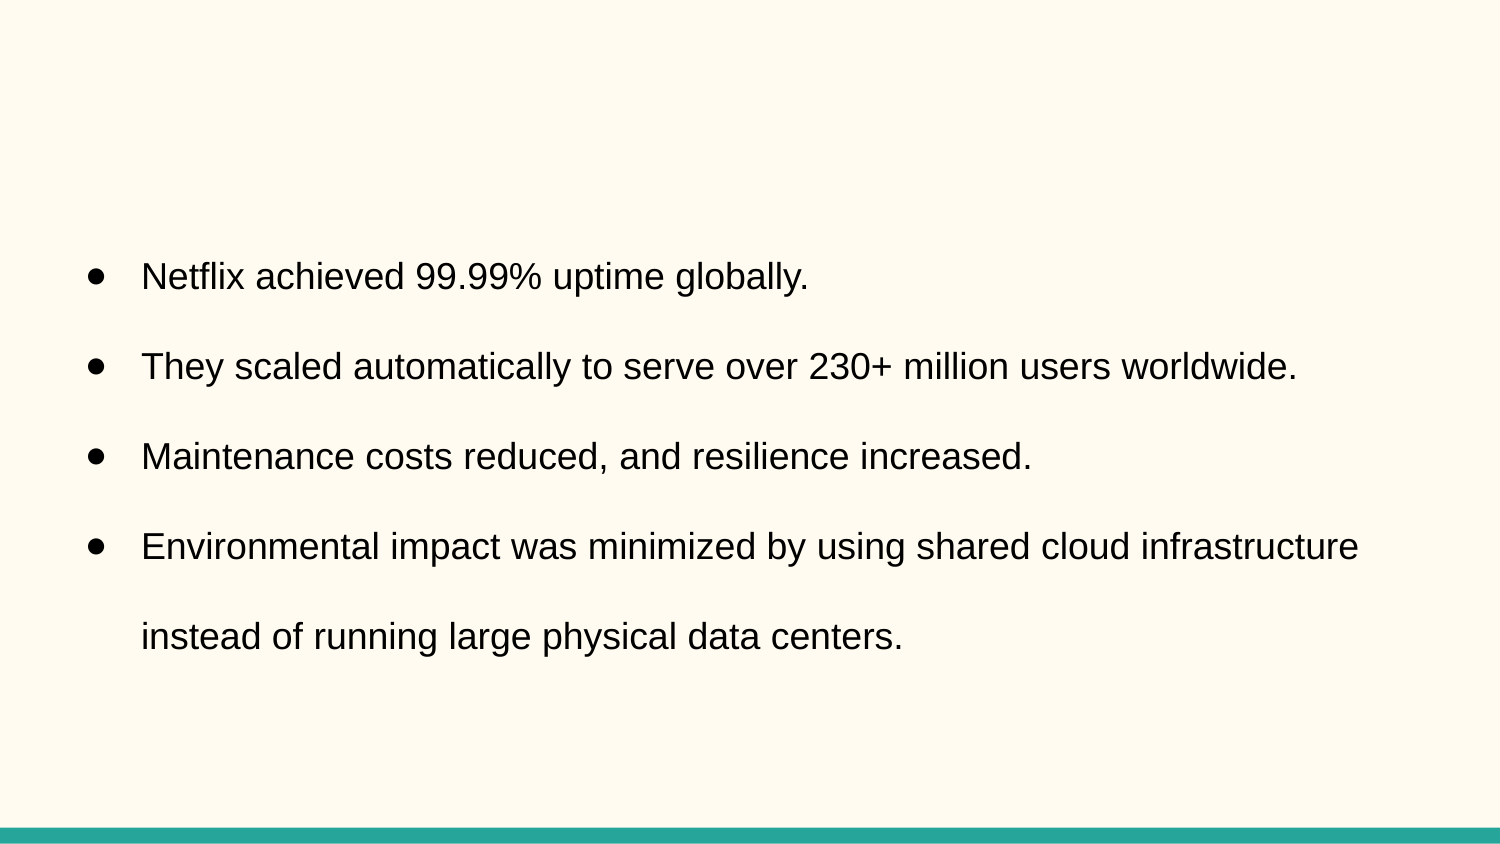

#
Netflix achieved 99.99% uptime globally.
They scaled automatically to serve over 230+ million users worldwide.
Maintenance costs reduced, and resilience increased.
Environmental impact was minimized by using shared cloud infrastructure instead of running large physical data centers.